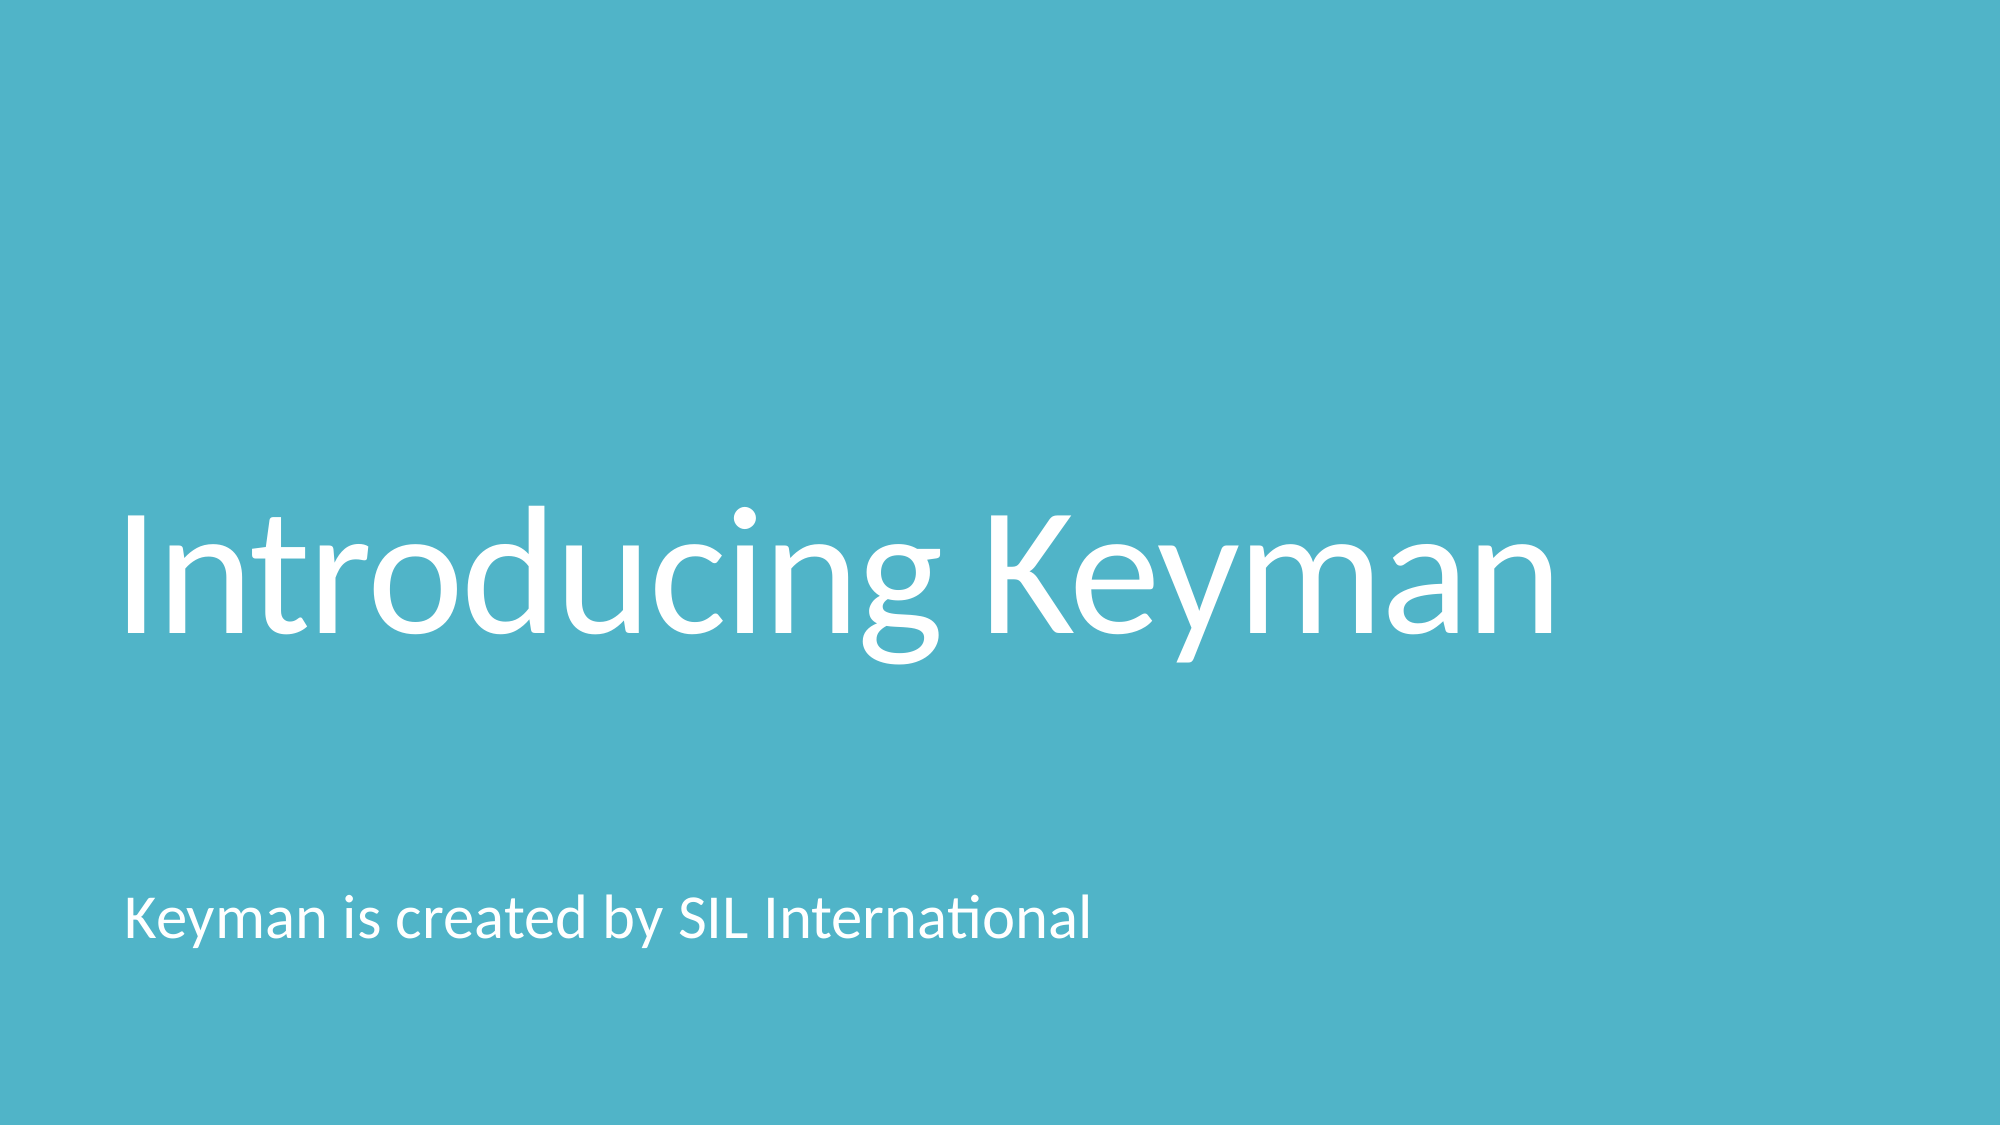

# Introducing Keyman

Keyman is created by SIL International